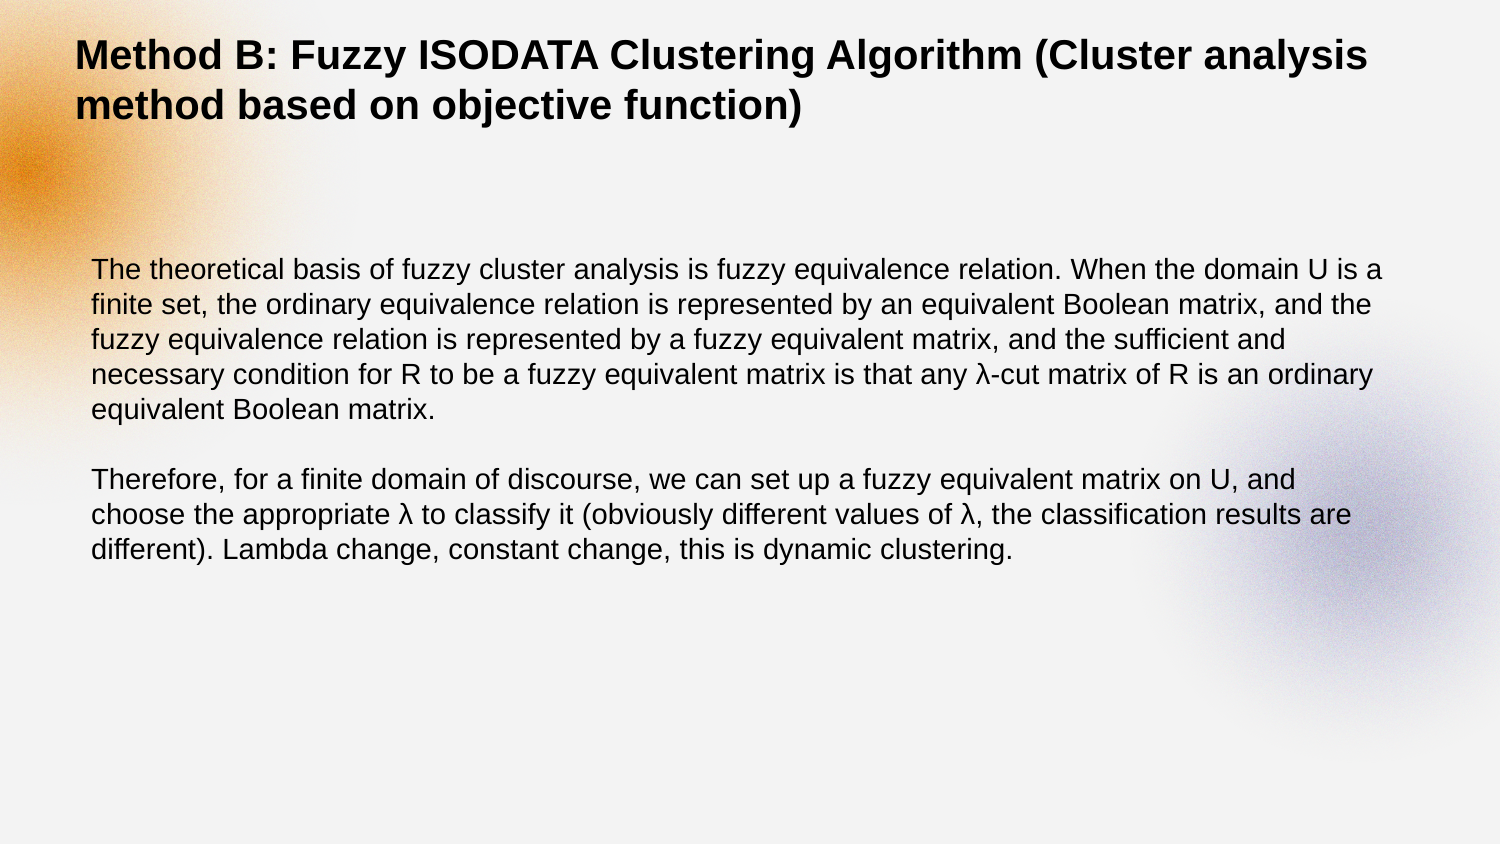

Method B: Fuzzy ISODATA Clustering Algorithm (Cluster analysis method based on objective function)
The theoretical basis of fuzzy cluster analysis is fuzzy equivalence relation. When the domain U is a finite set, the ordinary equivalence relation is represented by an equivalent Boolean matrix, and the fuzzy equivalence relation is represented by a fuzzy equivalent matrix, and the sufficient and necessary condition for R to be a fuzzy equivalent matrix is that any λ-cut matrix of R is an ordinary equivalent Boolean matrix.
Therefore, for a finite domain of discourse, we can set up a fuzzy equivalent matrix on U, and choose the appropriate λ to classify it (obviously different values of λ, the classification results are different). Lambda change, constant change, this is dynamic clustering.